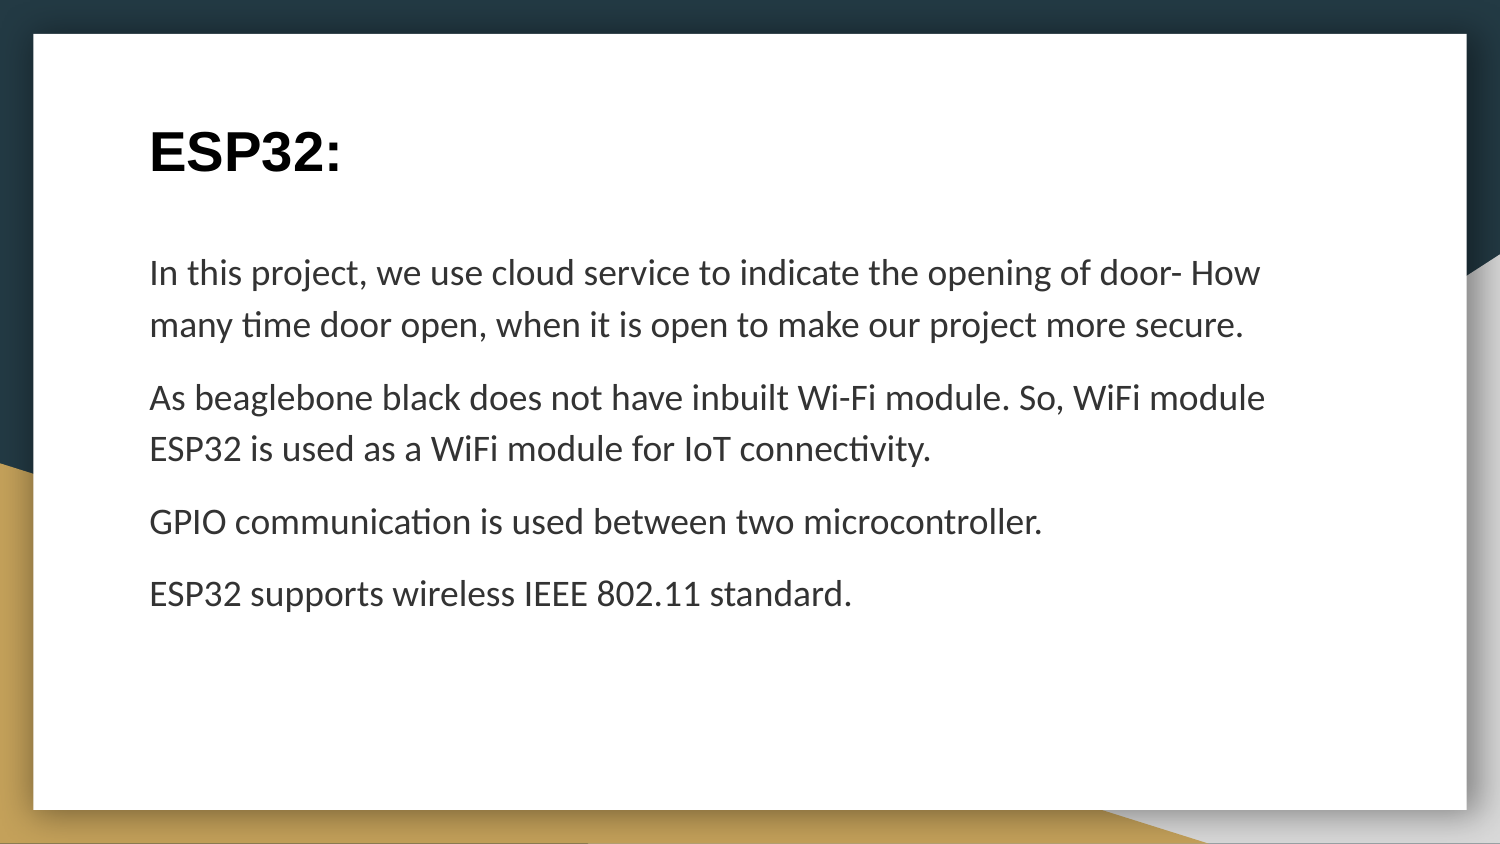

# ESP32:
In this project, we use cloud service to indicate the opening of door- How many time door open, when it is open to make our project more secure.
As beaglebone black does not have inbuilt Wi-Fi module. So, WiFi module ESP32 is used as a WiFi module for IoT connectivity.
GPIO communication is used between two microcontroller.
ESP32 supports wireless IEEE 802.11 standard.